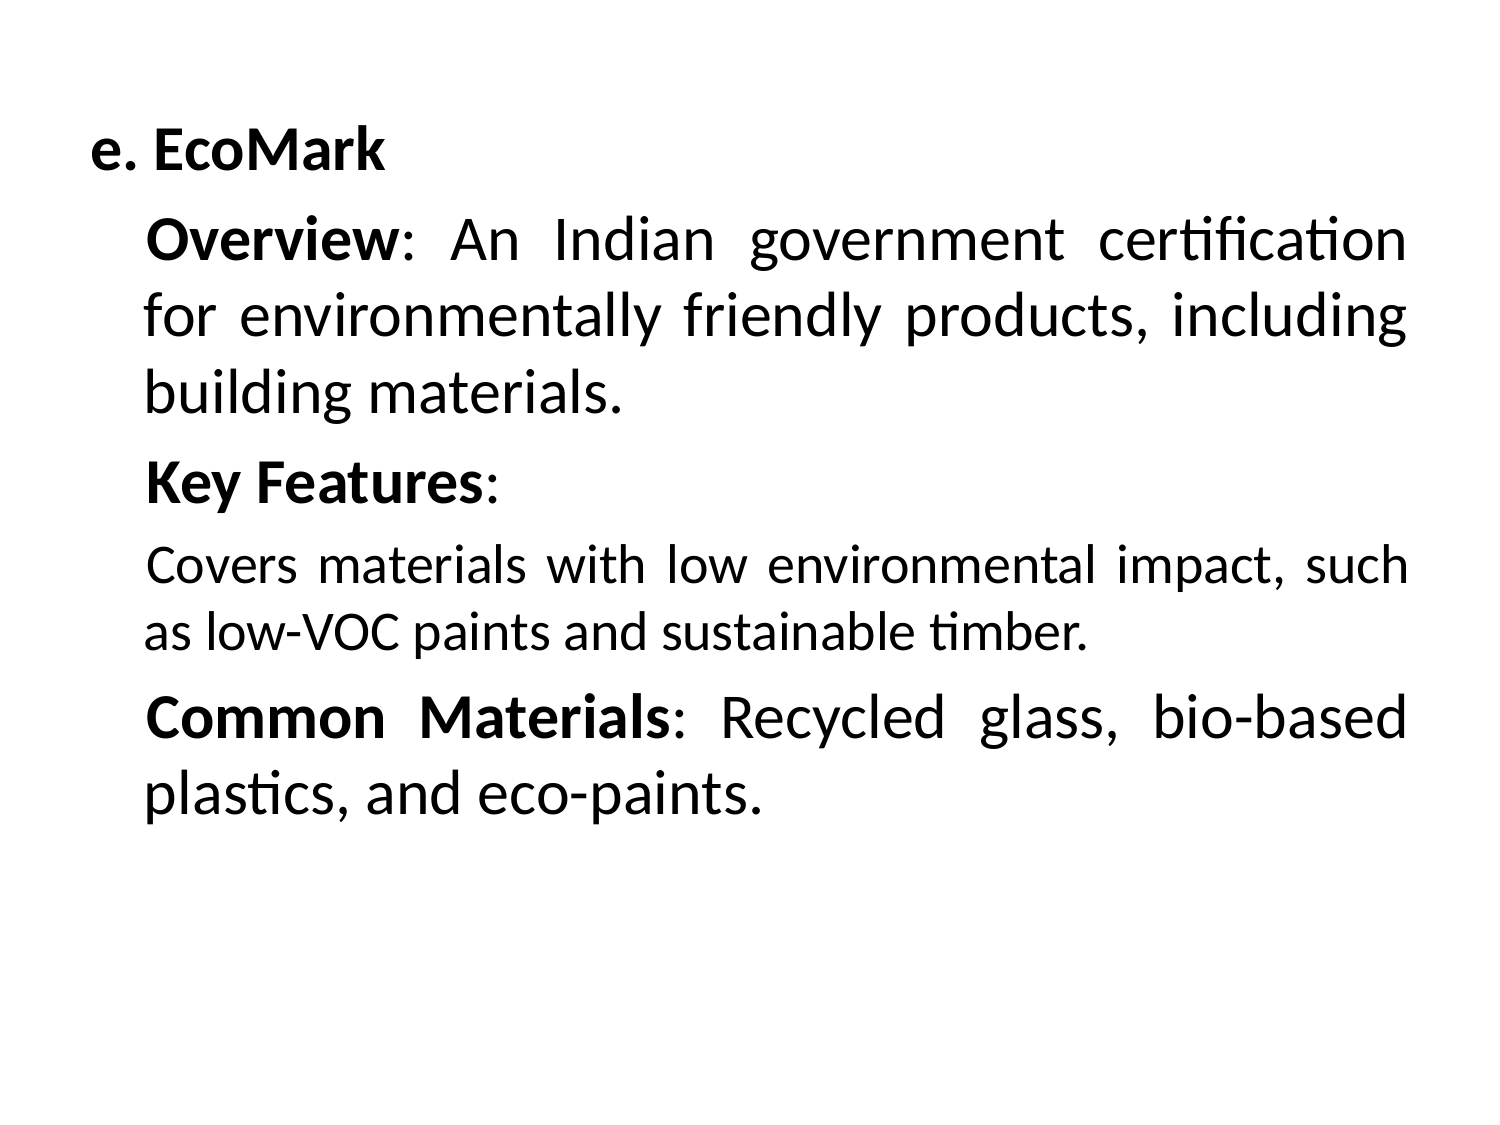

e. EcoMark
Overview: An Indian government certification for environmentally friendly products, including building materials.
Key Features:
Covers materials with low environmental impact, such as low-VOC paints and sustainable timber.
Common Materials: Recycled glass, bio-based plastics, and eco-paints.